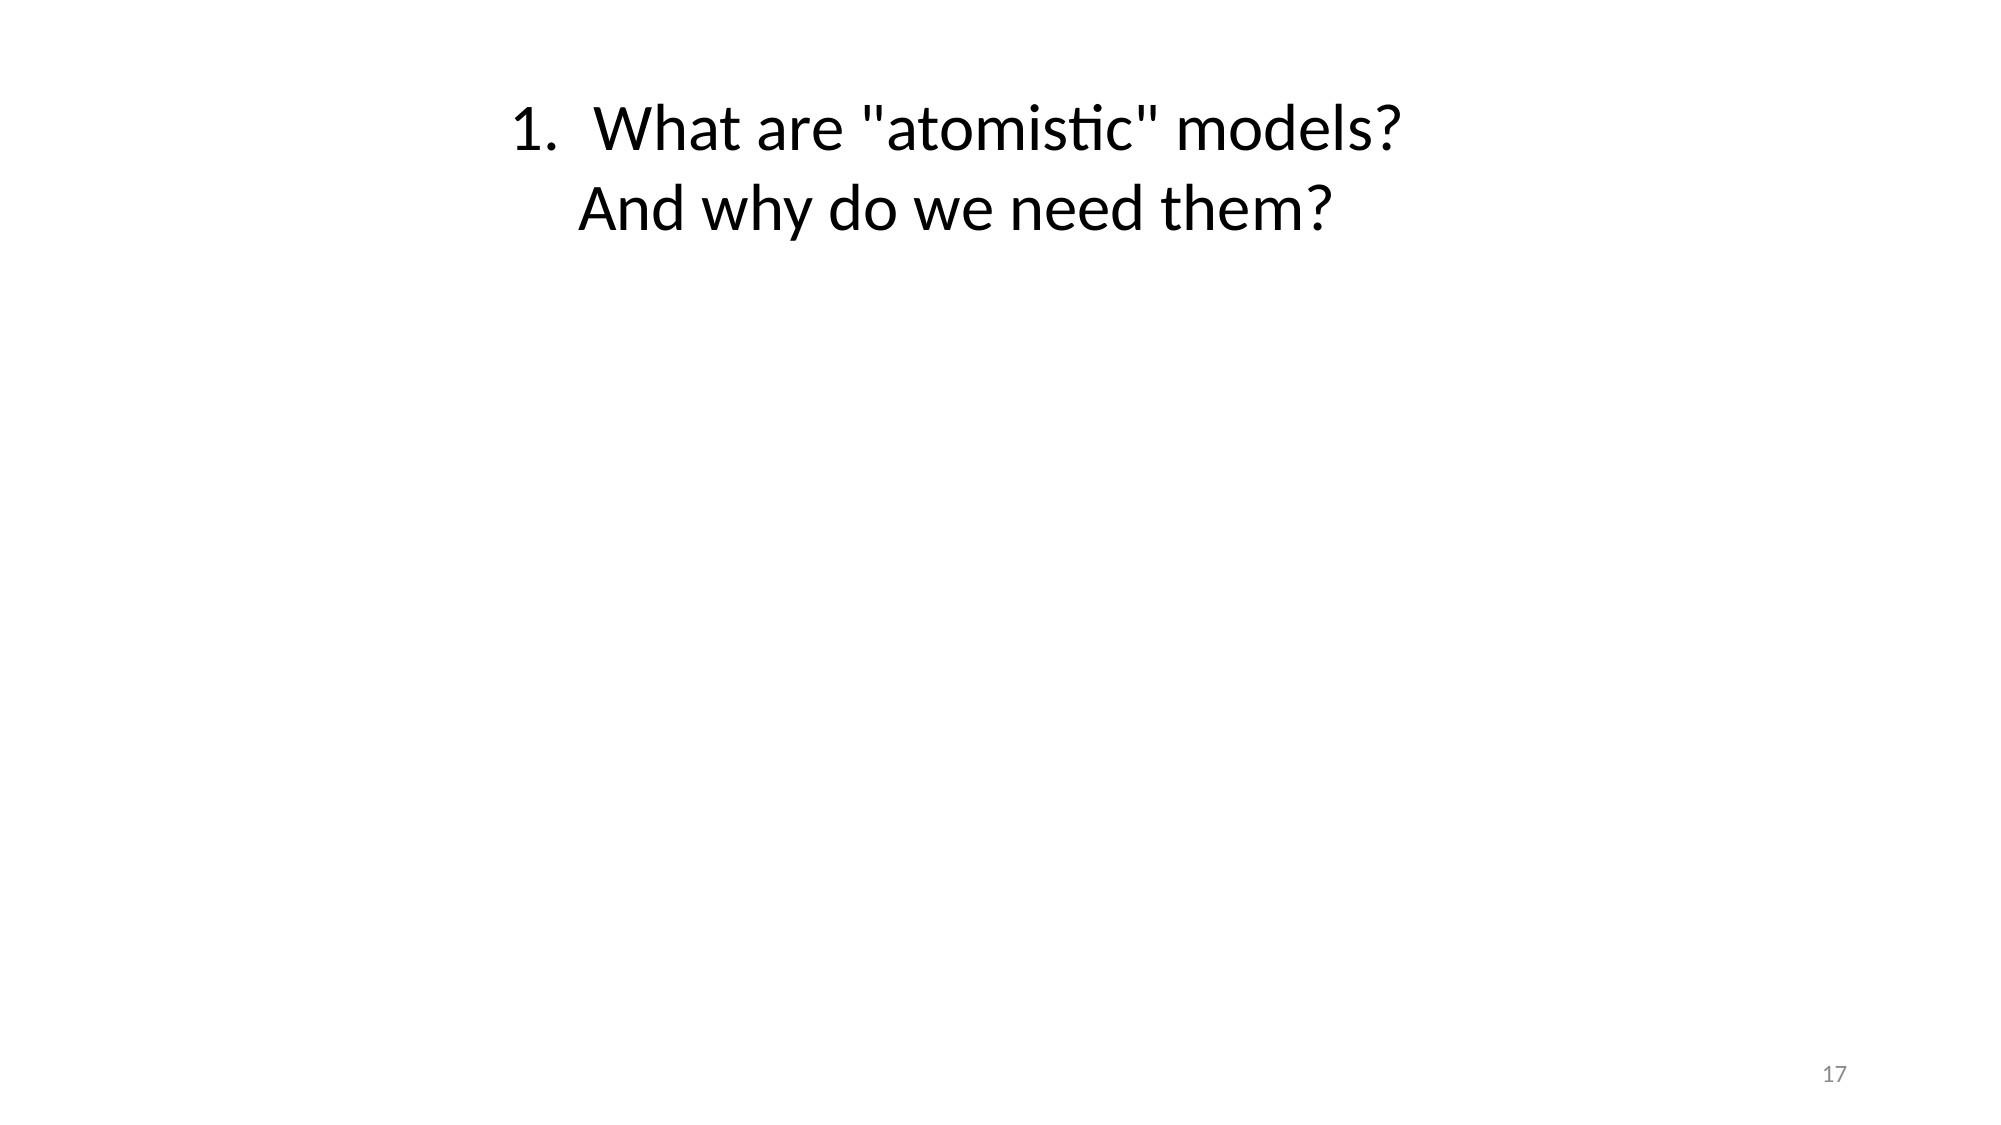

What are "atomistic" models?
And why do we need them?
17